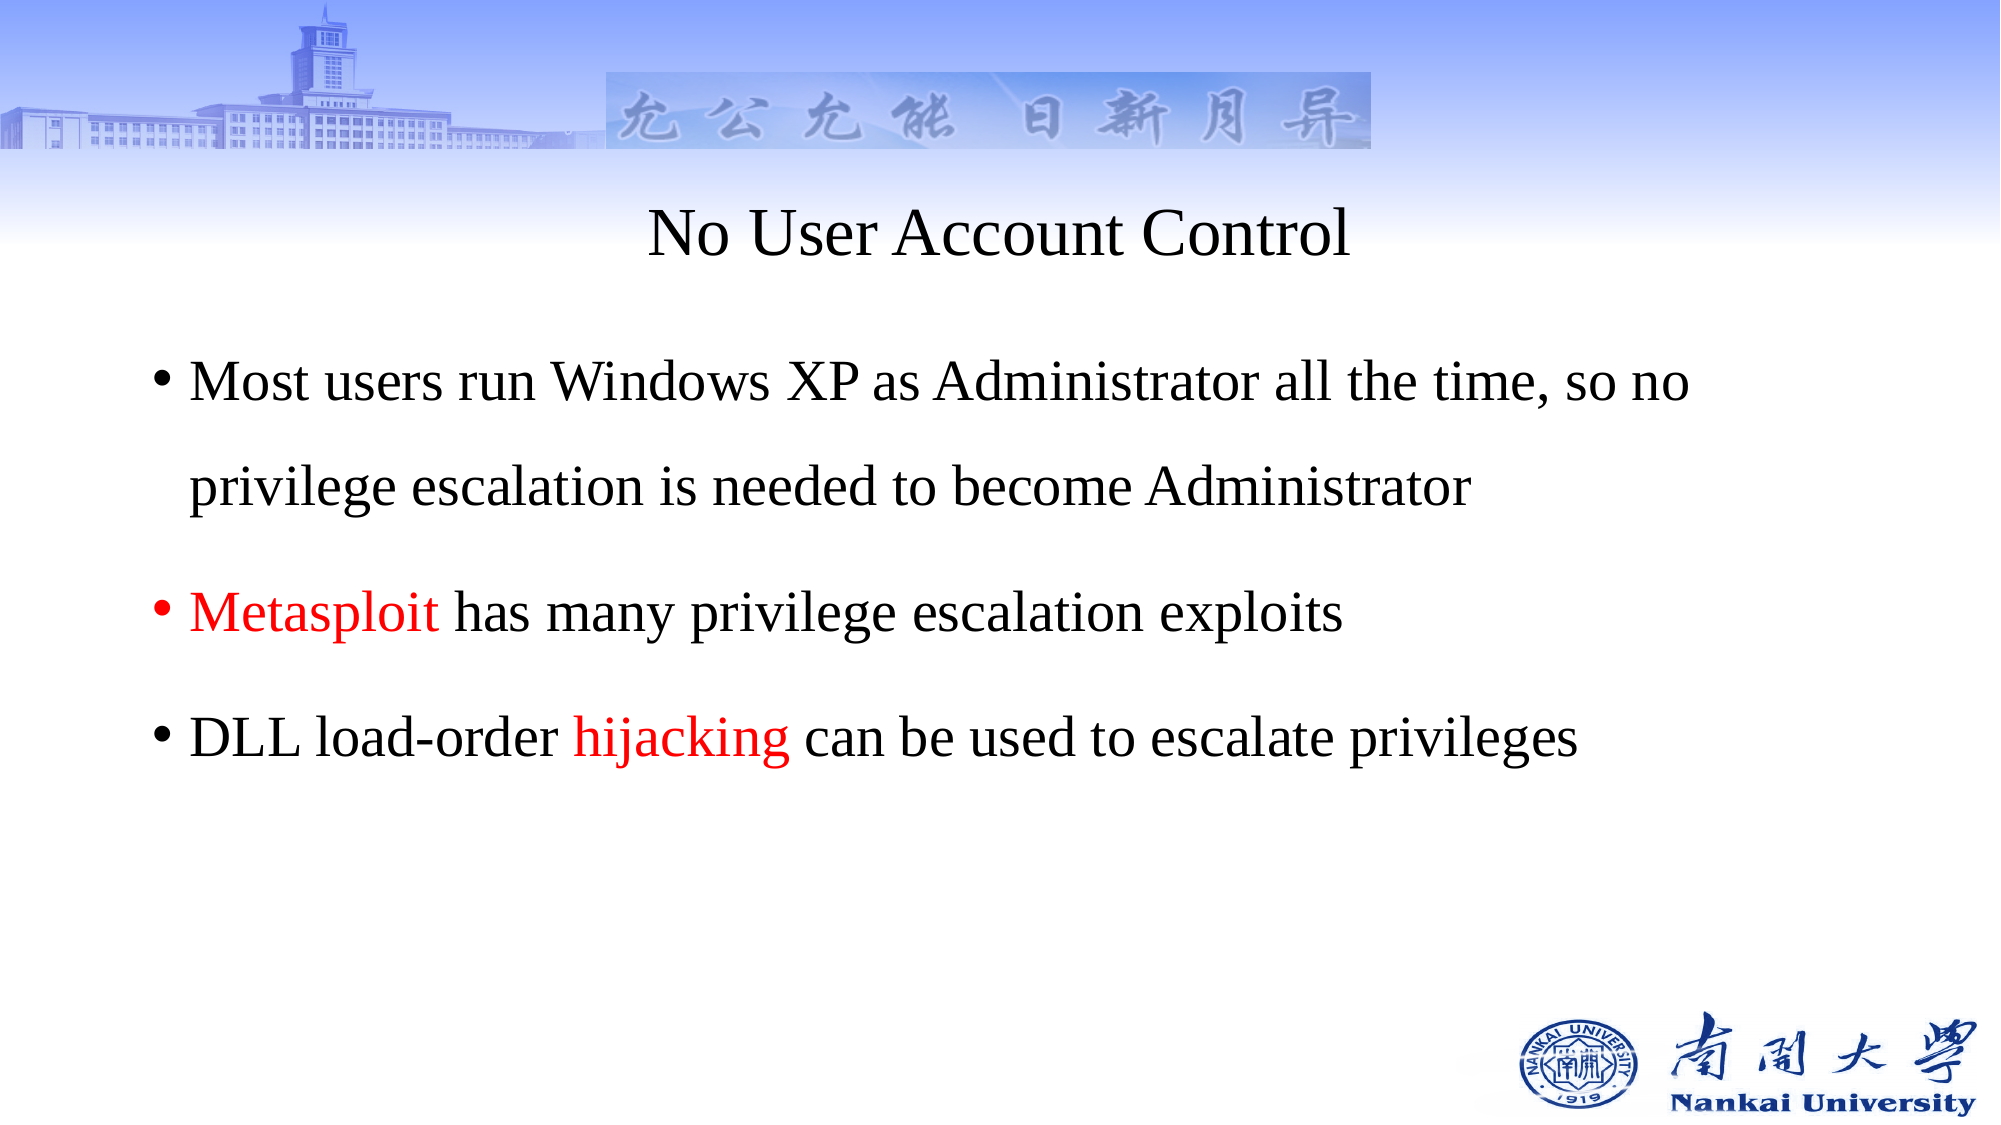

# No User Account Control
Most users run Windows XP as Administrator all the time, so no privilege escalation is needed to become Administrator
Metasploit has many privilege escalation exploits
DLL load-order hijacking can be used to escalate privileges